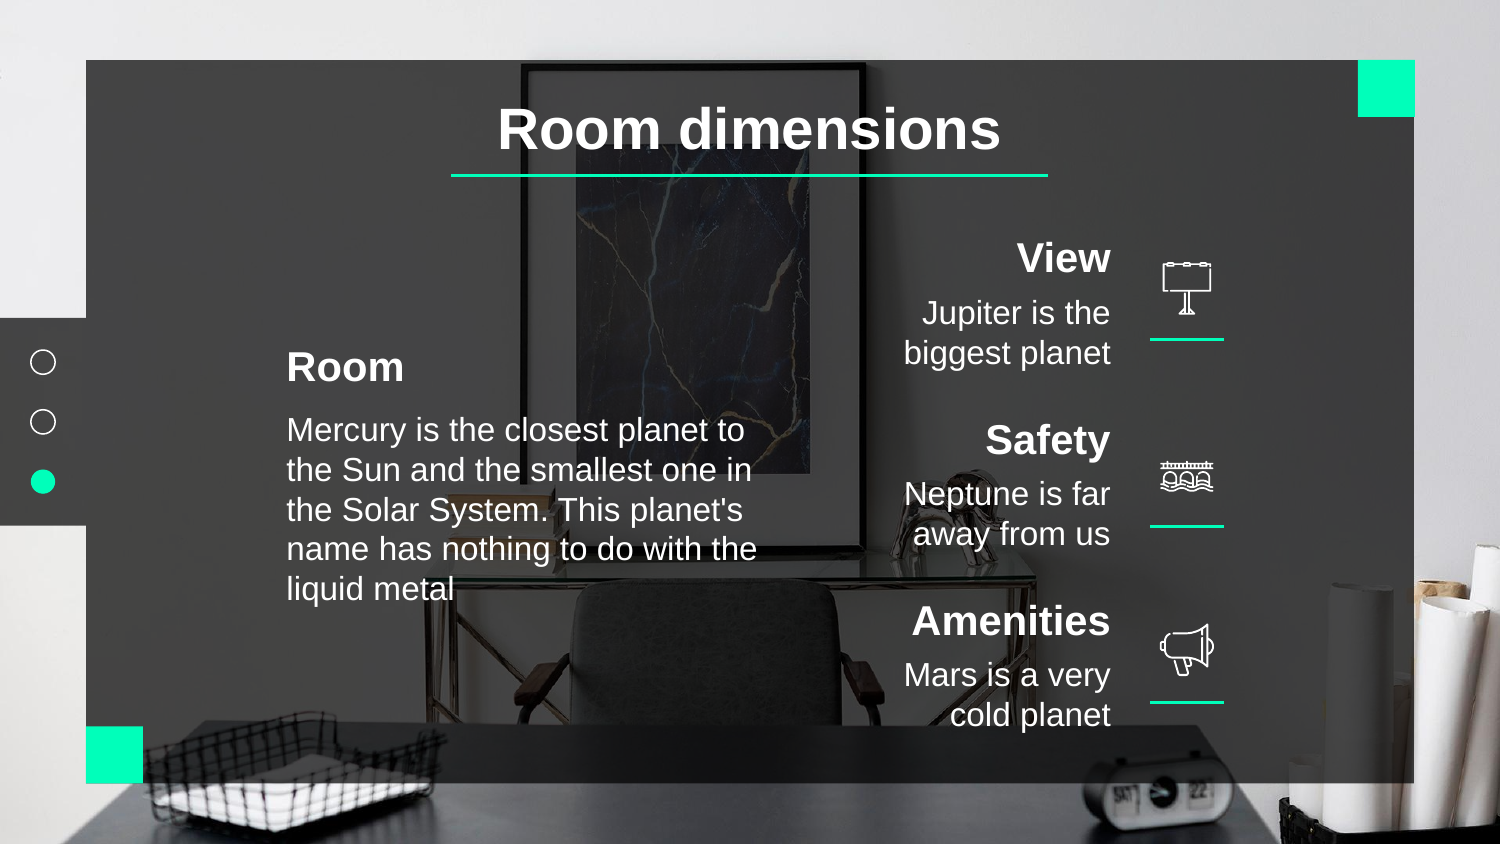

# Room dimensions
View

Jupiter is the biggest planet

Room

Mercury is the closest planet to the Sun and the smallest one in the Solar System. This planet's name has nothing to do with the liquid metal
Safety

Neptune is far away from us

Amenities

Mars is a very cold planet